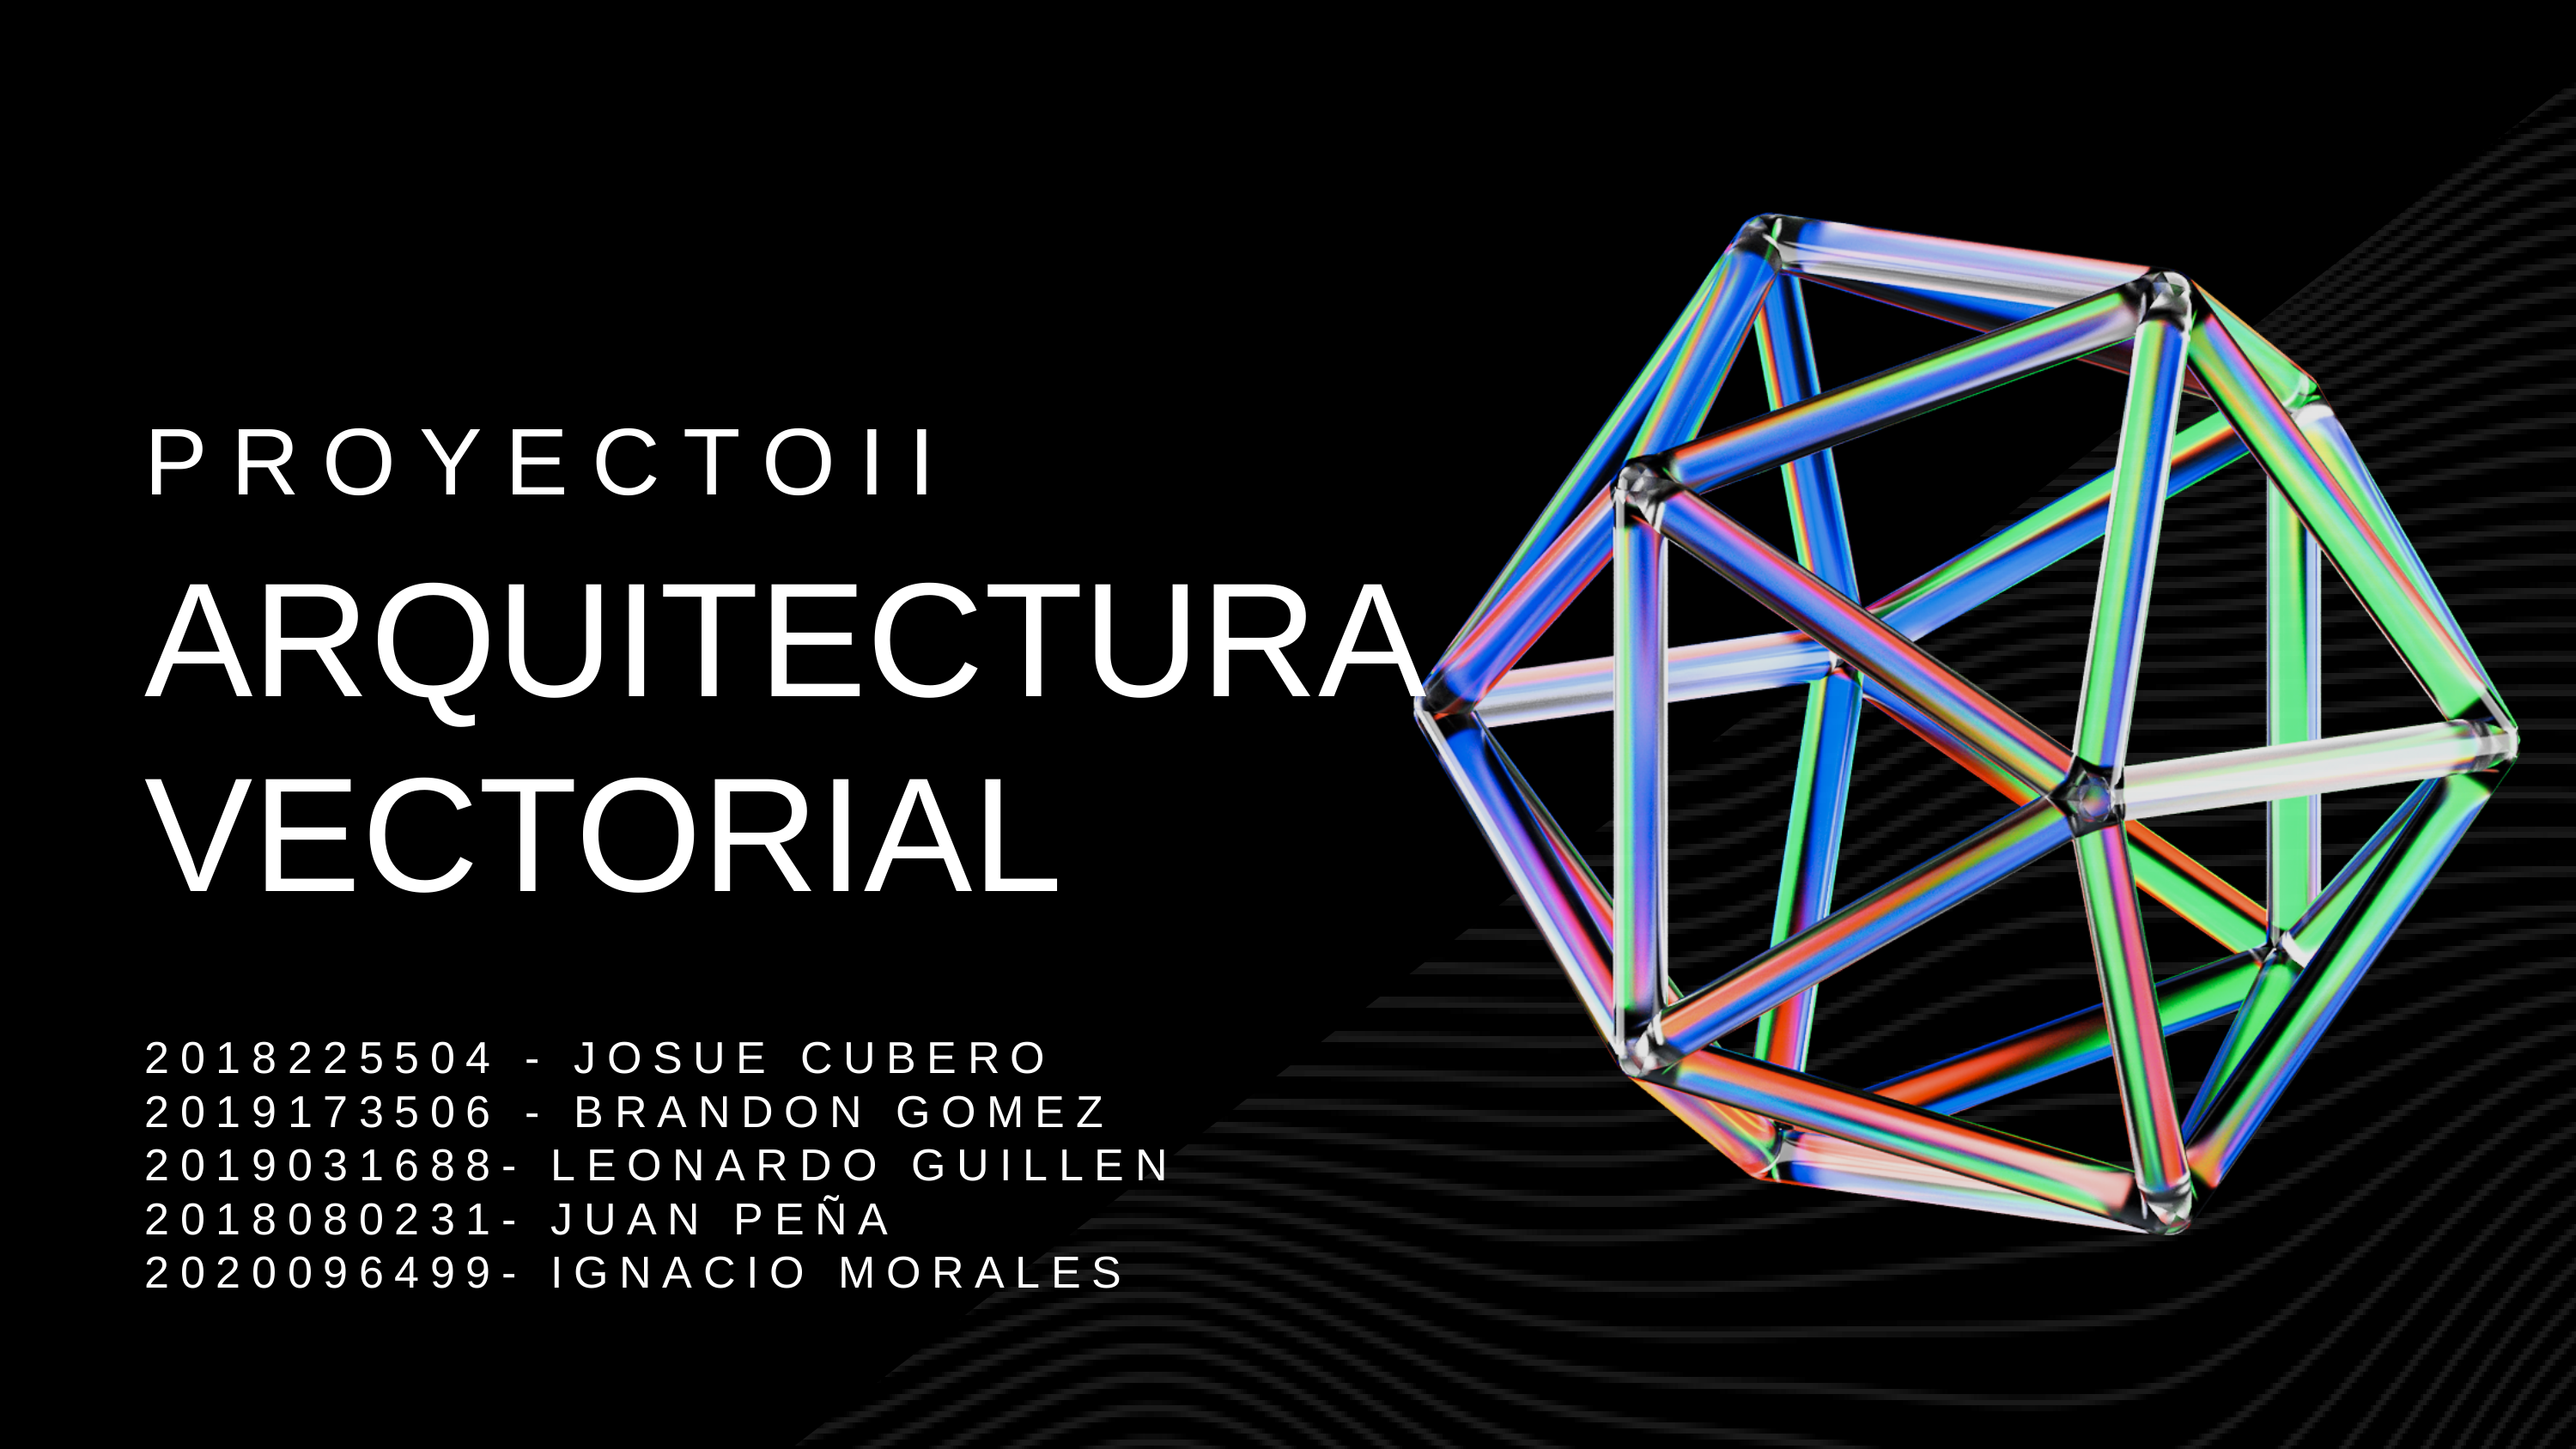

PROYECTOII
ARQUITECTURA VECTORIAL

2018225504 - JOSUE CUBERO
2019173506 - BRANDON GOMEZ
2019031688- LEONARDO GUILLEN
2018080231- JUAN PEÑA
2020096499- IGNACIO MORALES